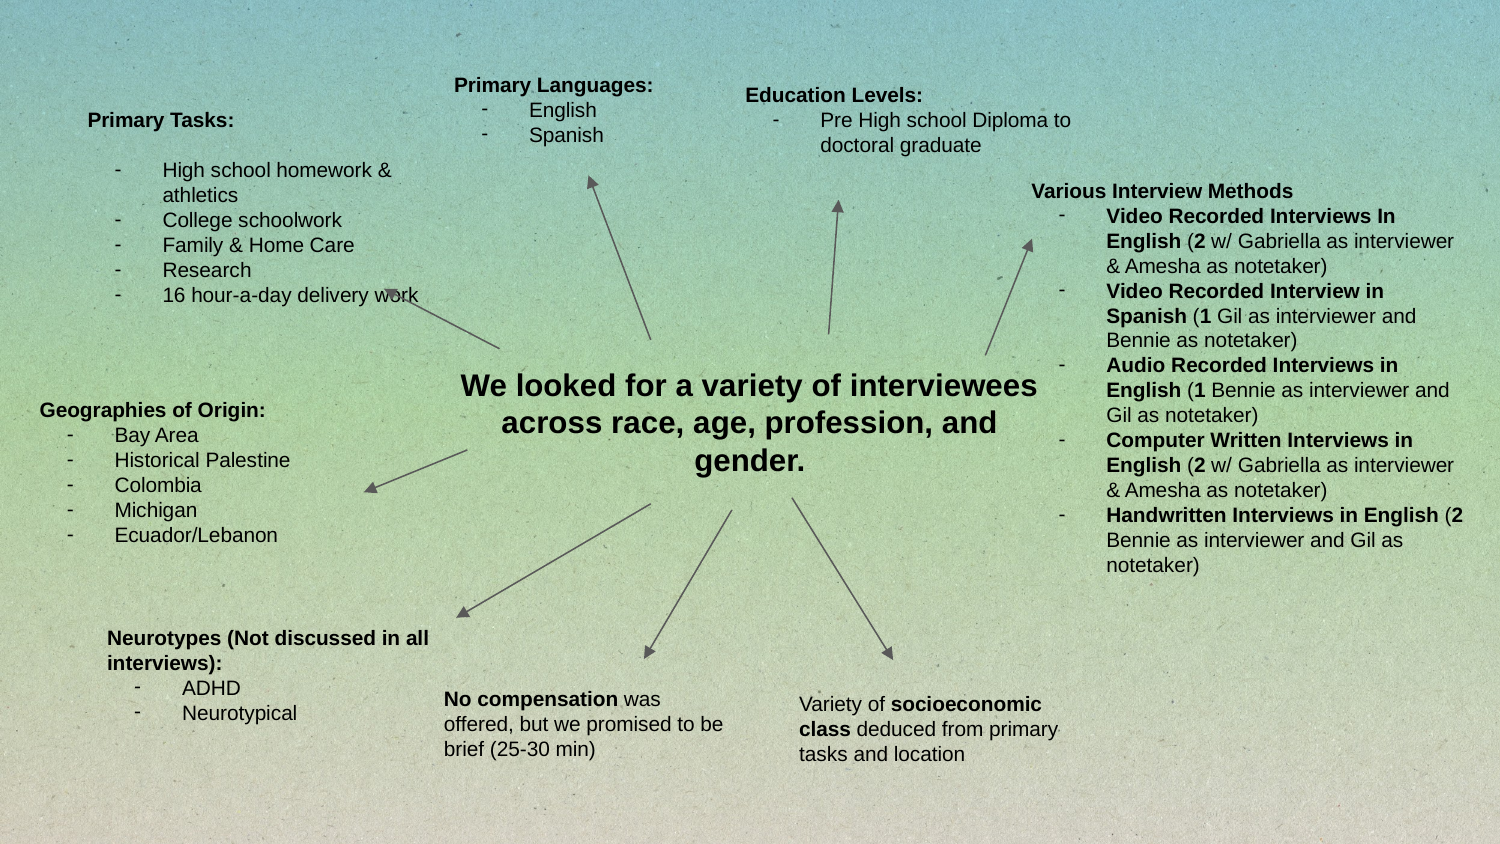

Primary Languages:
English
Spanish

Primary Tasks:

High school homework & athletics
College schoolwork
Family & Home Care
Research
16 hour-a-day delivery work
Education Levels:
Pre High school Diploma to doctoral graduate
Various Interview Methods
Video Recorded Interviews In English (2 w/ Gabriella as interviewer & Amesha as notetaker)
Video Recorded Interview in Spanish (1 Gil as interviewer and Bennie as notetaker)
Audio Recorded Interviews in English (1 Bennie as interviewer and Gil as notetaker)
Computer Written Interviews in English (2 w/ Gabriella as interviewer & Amesha as notetaker)
Handwritten Interviews in English (2 Bennie as interviewer and Gil as notetaker)
We looked for a variety of interviewees across race, age, profession, and gender.
Geographies of Origin:
Bay Area
Historical Palestine
Colombia
Michigan
Ecuador/Lebanon
Neurotypes (Not discussed in all interviews):
ADHD
Neurotypical
No compensation was offered, but we promised to be brief (25-30 min)
Variety of socioeconomic class deduced from primary tasks and location